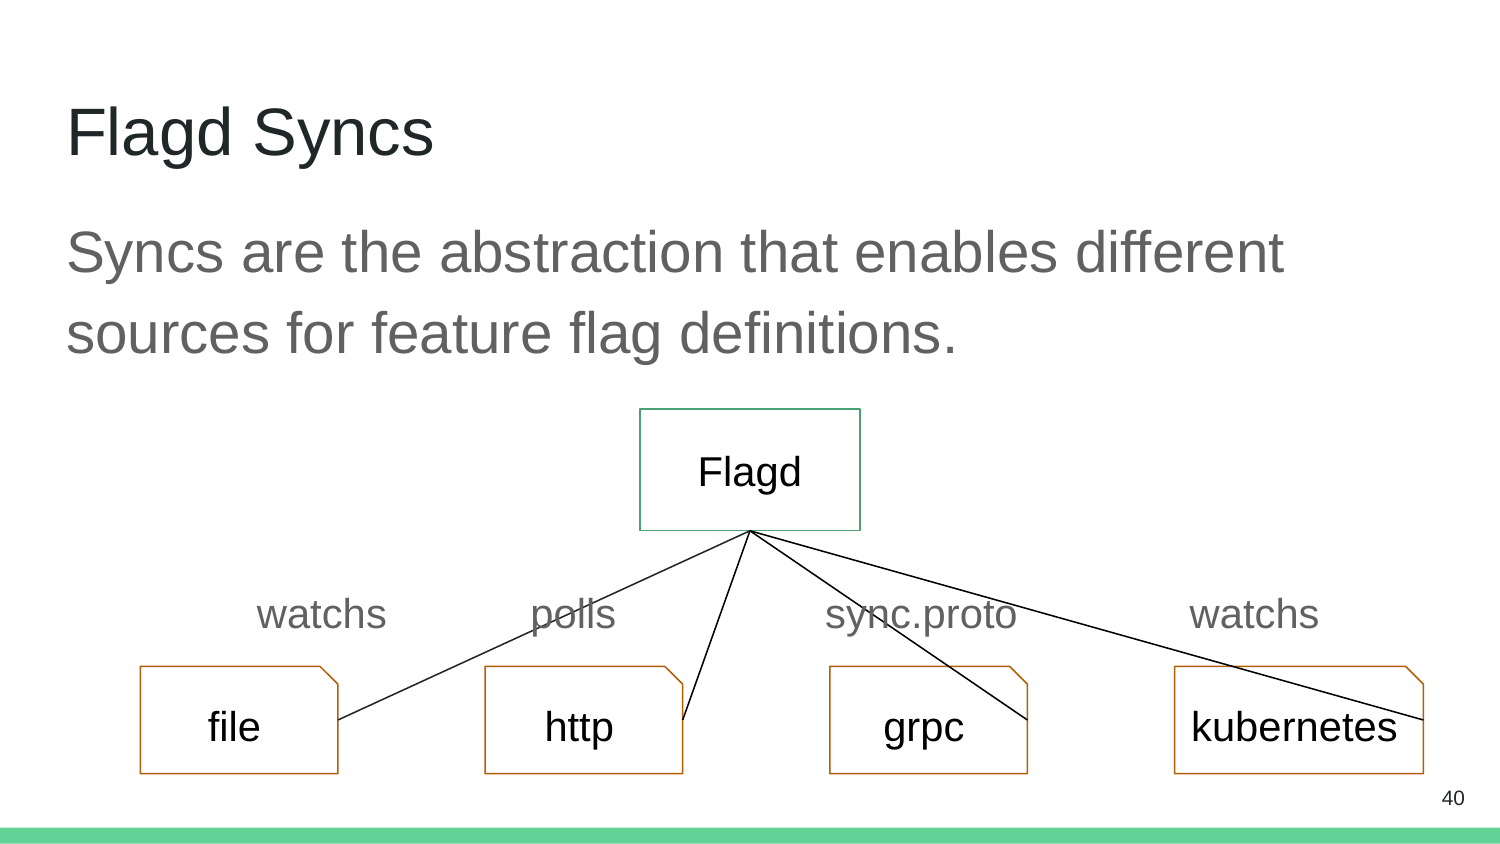

# Flagd Syncs
Syncs are the abstraction that enables different sources for feature flag definitions.
Flagd
watchs
polls
sync.proto
watchs
file
http
grpc
kubernetes
40